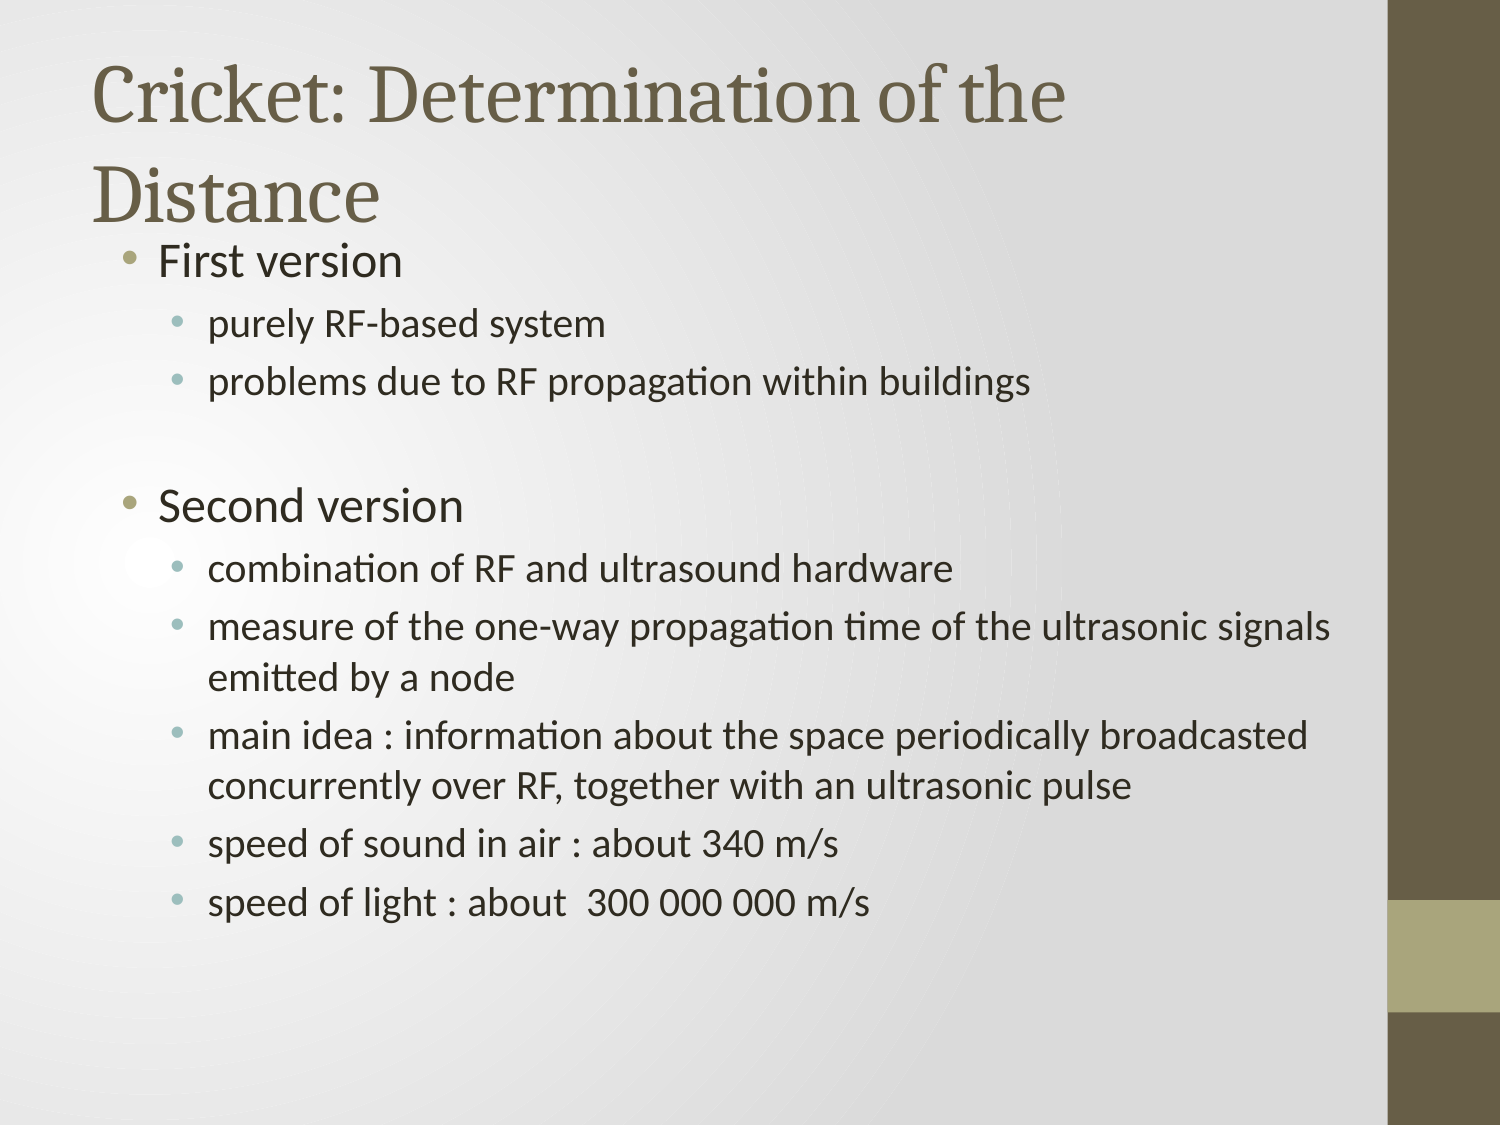

# Cricket: Determination of the Distance
First version
purely RF-based system
problems due to RF propagation within buildings

Second version
combination of RF and ultrasound hardware
measure of the one-way propagation time of the ultrasonic signals emitted by a node
main idea : information about the space periodically broadcasted concurrently over RF, together with an ultrasonic pulse
speed of sound in air : about 340 m/s
speed of light : about  300 000 000 m/s